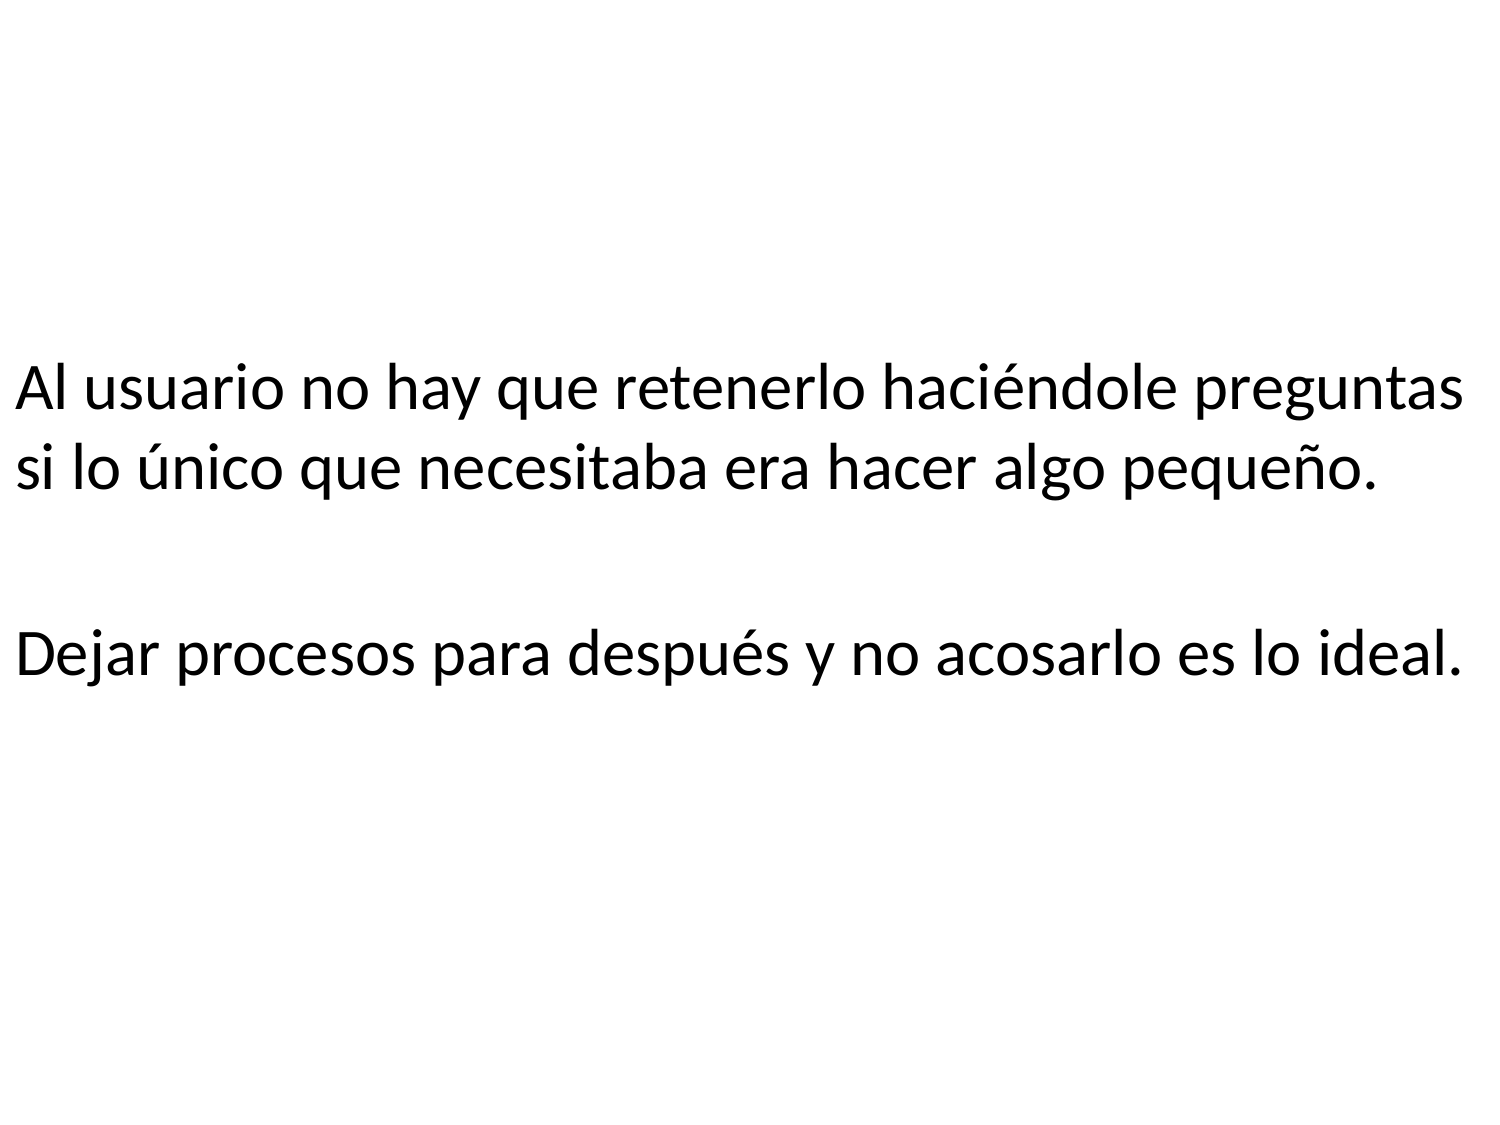

Al usuario no hay que retenerlo haciéndole preguntas si lo único que necesitaba era hacer algo pequeño.

Dejar procesos para después y no acosarlo es lo ideal.